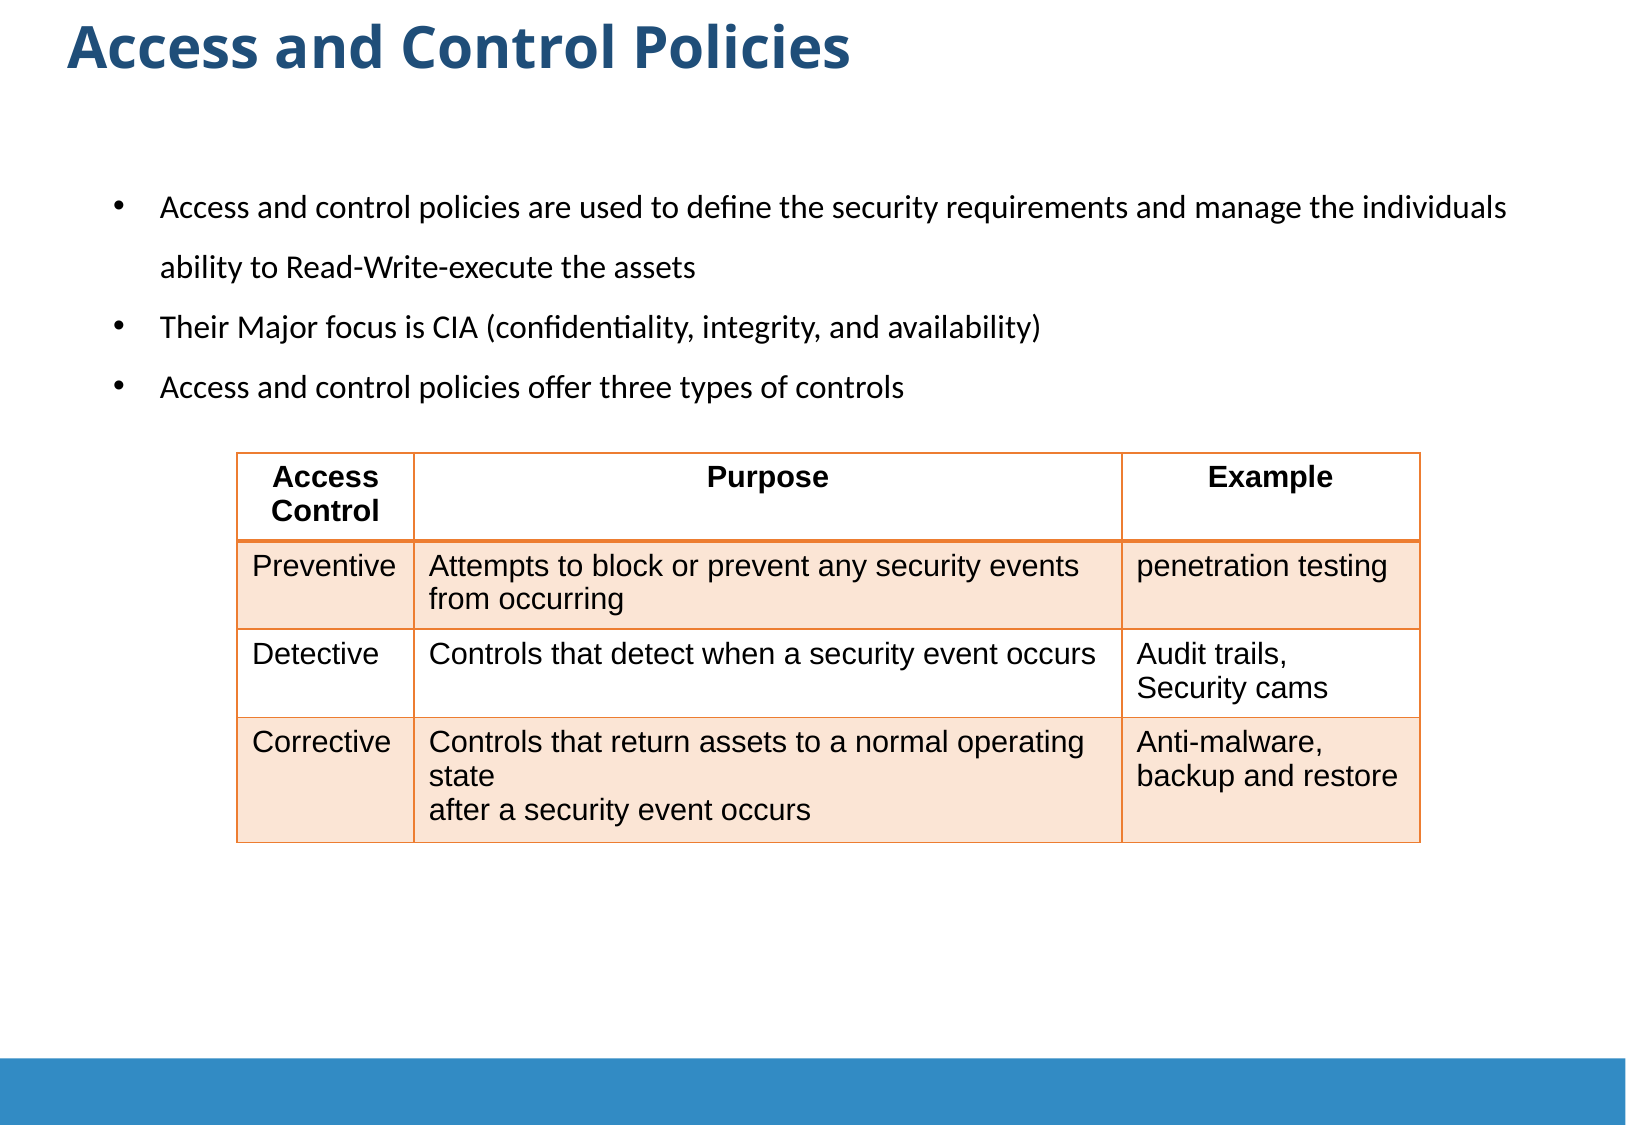

Access and Control Policies
Access and control policies are used to define the security requirements and manage the individuals ability to Read-Write-execute the assets
Their Major focus is CIA (confidentiality, integrity, and availability)
Access and control policies offer three types of controls
| Access Control | Purpose | Example |
| --- | --- | --- |
| Preventive | Attempts to block or prevent any security events from occurring | penetration testing |
| Detective | Controls that detect when a security event occurs | Audit trails, Security cams |
| Corrective | Controls that return assets to a normal operating state after a security event occurs | Anti-malware, backup and restore |